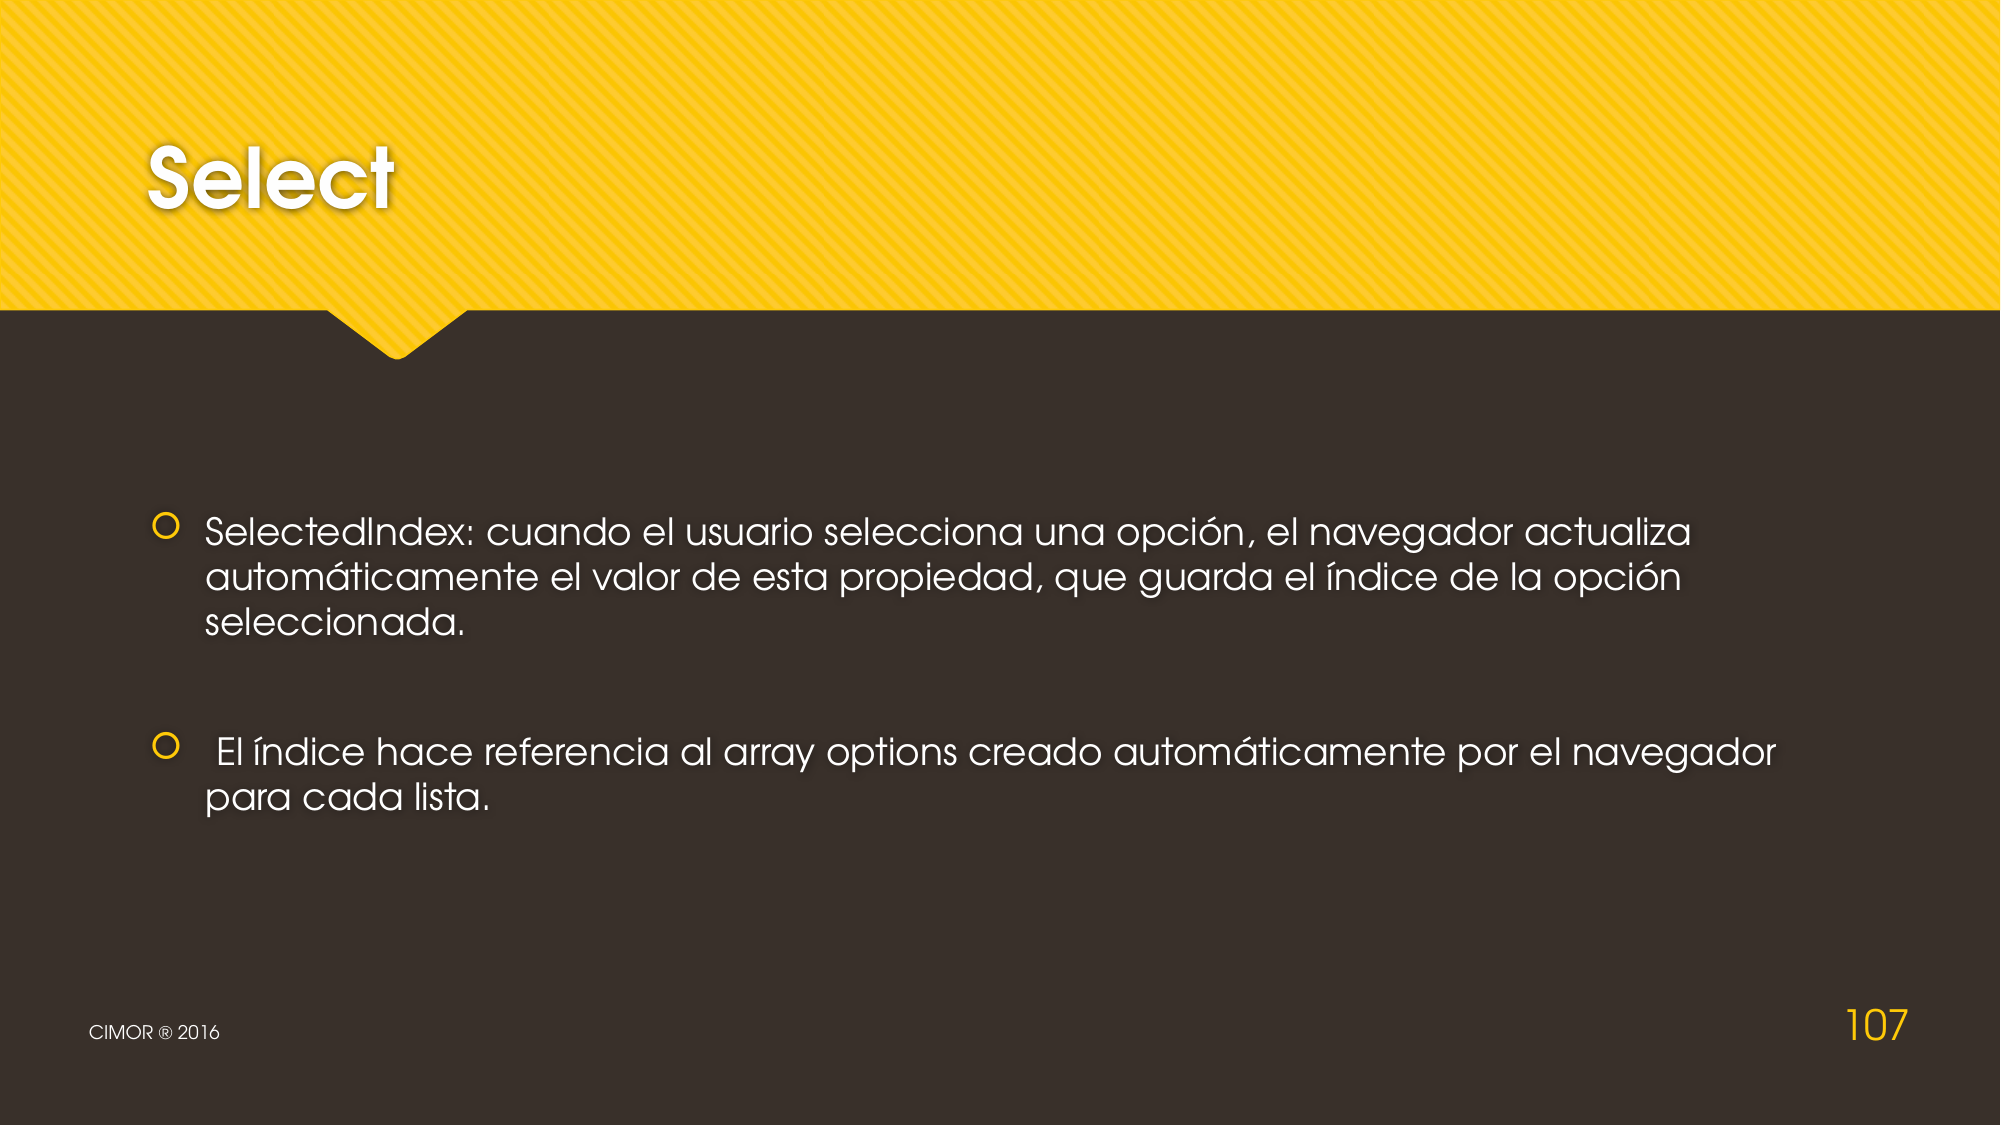

# Select
SelectedIndex: cuando el usuario selecciona una opción, el navegador actualiza automáticamente el valor de esta propiedad, que guarda el índice de la opción seleccionada.

 El índice hace referencia al array options creado automáticamente por el navegador para cada lista.
107
CIMOR ® 2016